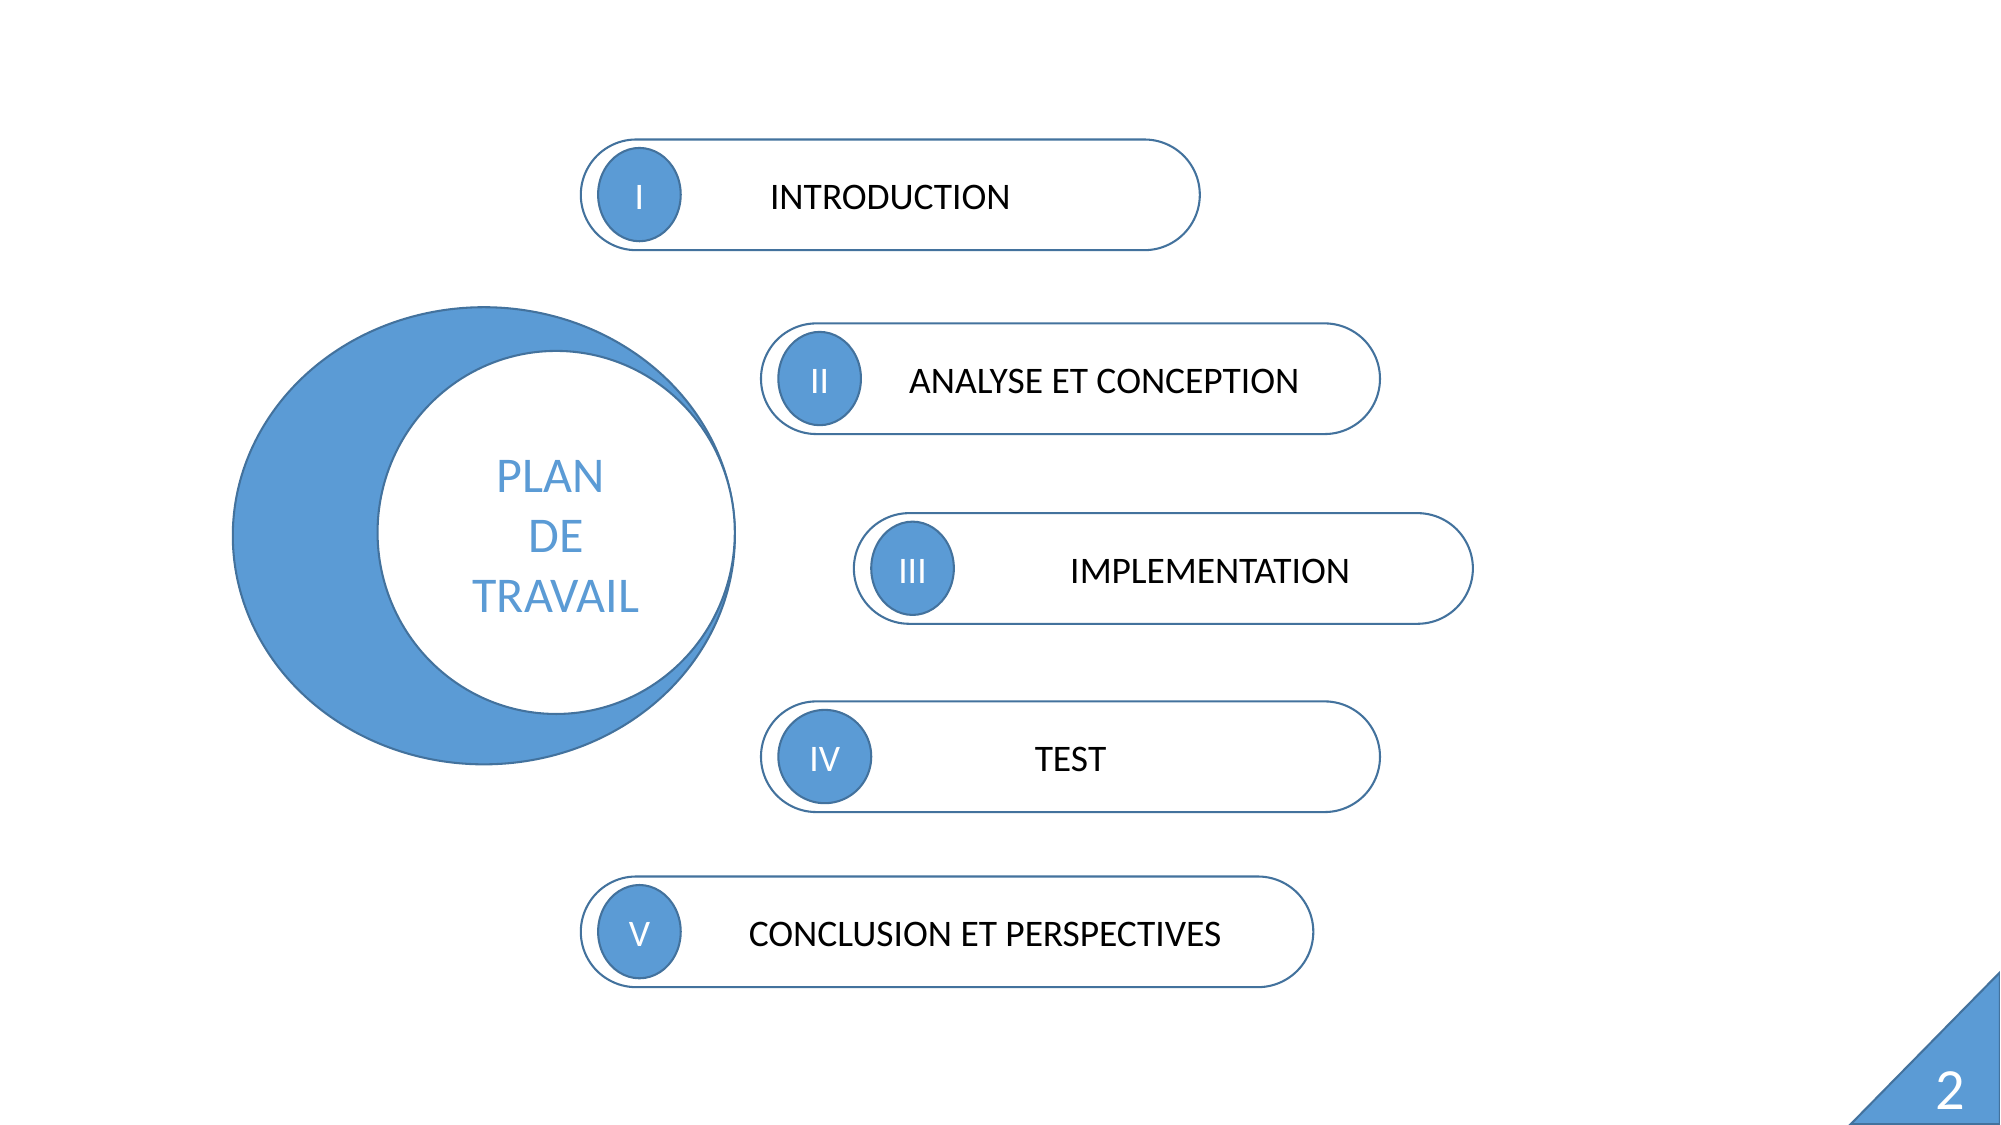

INTRODUCTION
I

PLAN
DE TRAVAIL
        ANALYSE ET CONCEPTION
II
           IMPLEMENTATION
III
TEST
IV
         CONCLUSION ET PERSPECTIVES
V
2